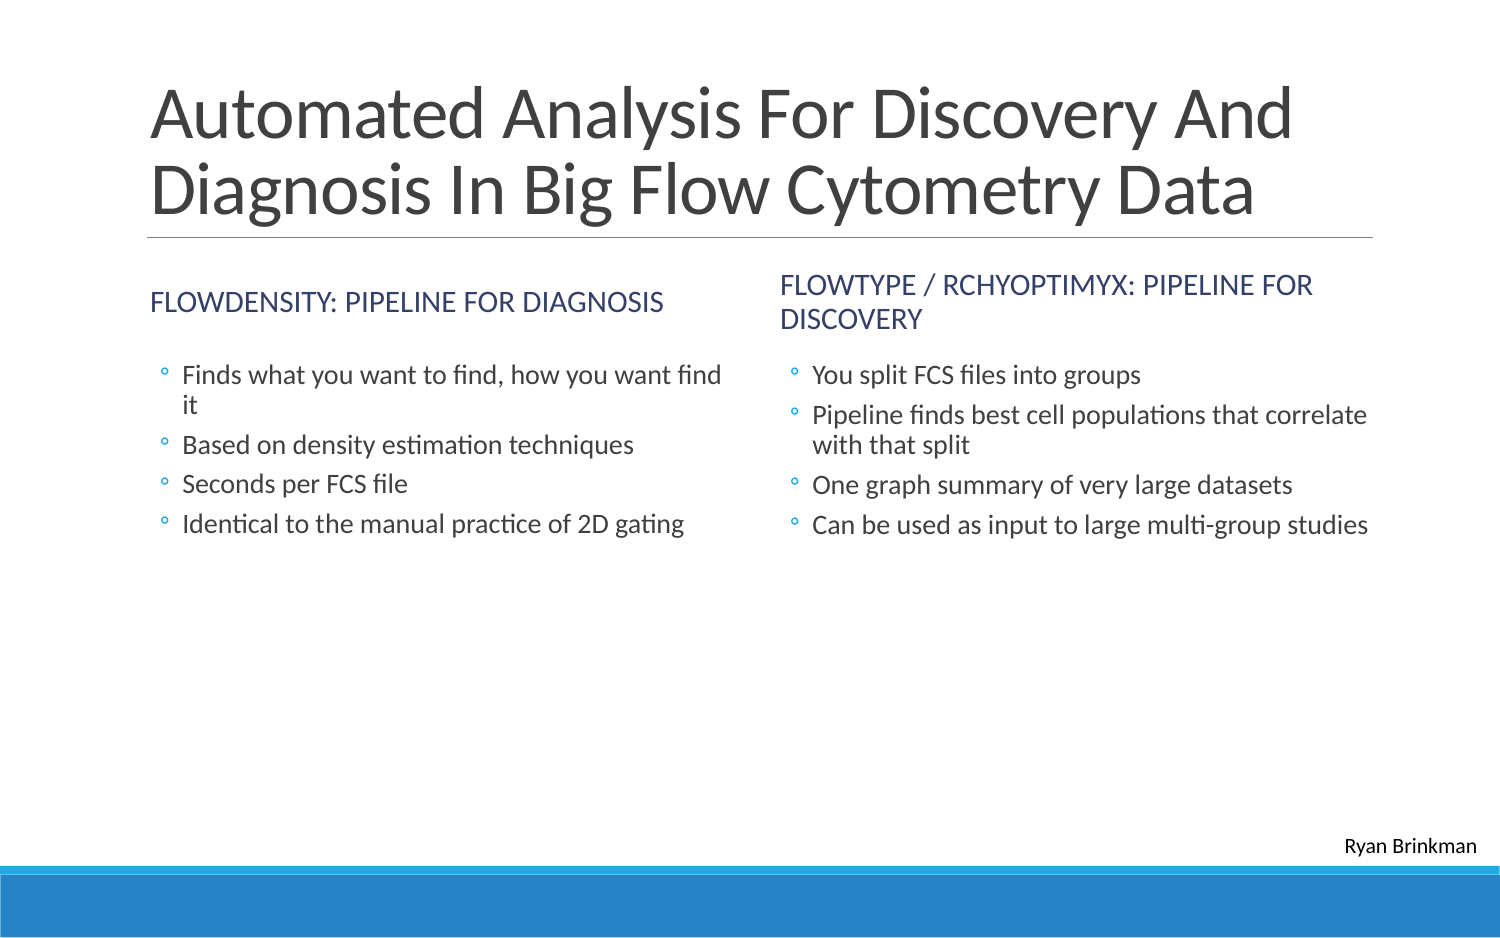

# Automated Analysis For Discovery And Diagnosis In Big Flow Cytometry Data
flowDensity: Pipeline for Diagnosis
flowType / RchyOptimyx: Pipeline for Discovery
You split FCS files into groups
Pipeline finds best cell populations that correlate with that split
One graph summary of very large datasets
Can be used as input to large multi-group studies

Finds what you want to find, how you want find it
Based on density estimation techniques
Seconds per FCS file
Identical to the manual practice of 2D gating

Ryan Brinkman